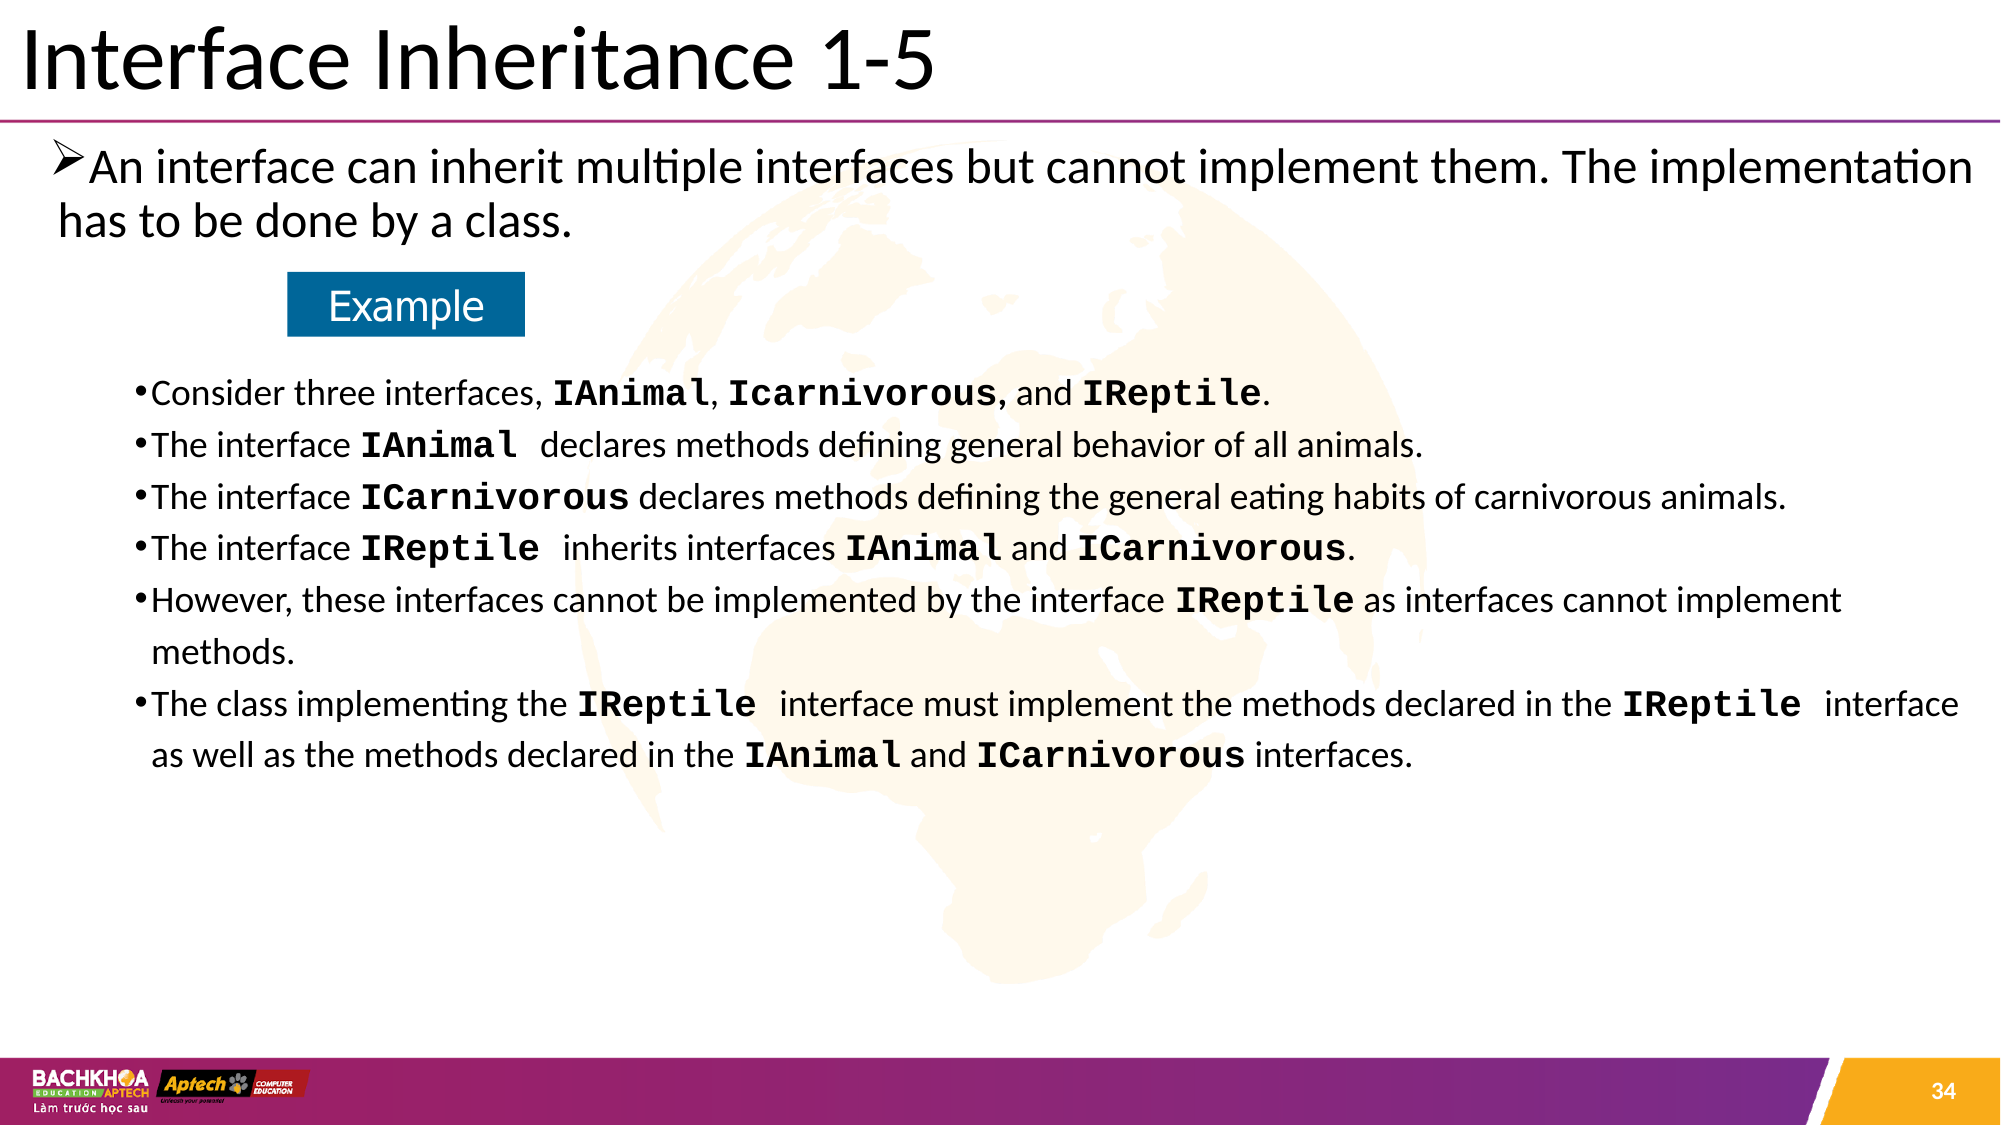

# Interface Inheritance 1-5
An interface can inherit multiple interfaces but cannot implement them. The implementation has to be done by a class.

Consider three interfaces, IAnimal, Icarnivorous, and IReptile.
The interface IAnimal declares methods defining general behavior of all animals.
The interface ICarnivorous declares methods defining the general eating habits of carnivorous animals.
The interface IReptile inherits interfaces IAnimal and ICarnivorous.
However, these interfaces cannot be implemented by the interface IReptile as interfaces cannot implement methods.
The class implementing the IReptile interface must implement the methods declared in the IReptile interface as well as the methods declared in the IAnimal and ICarnivorous interfaces.
Example
34